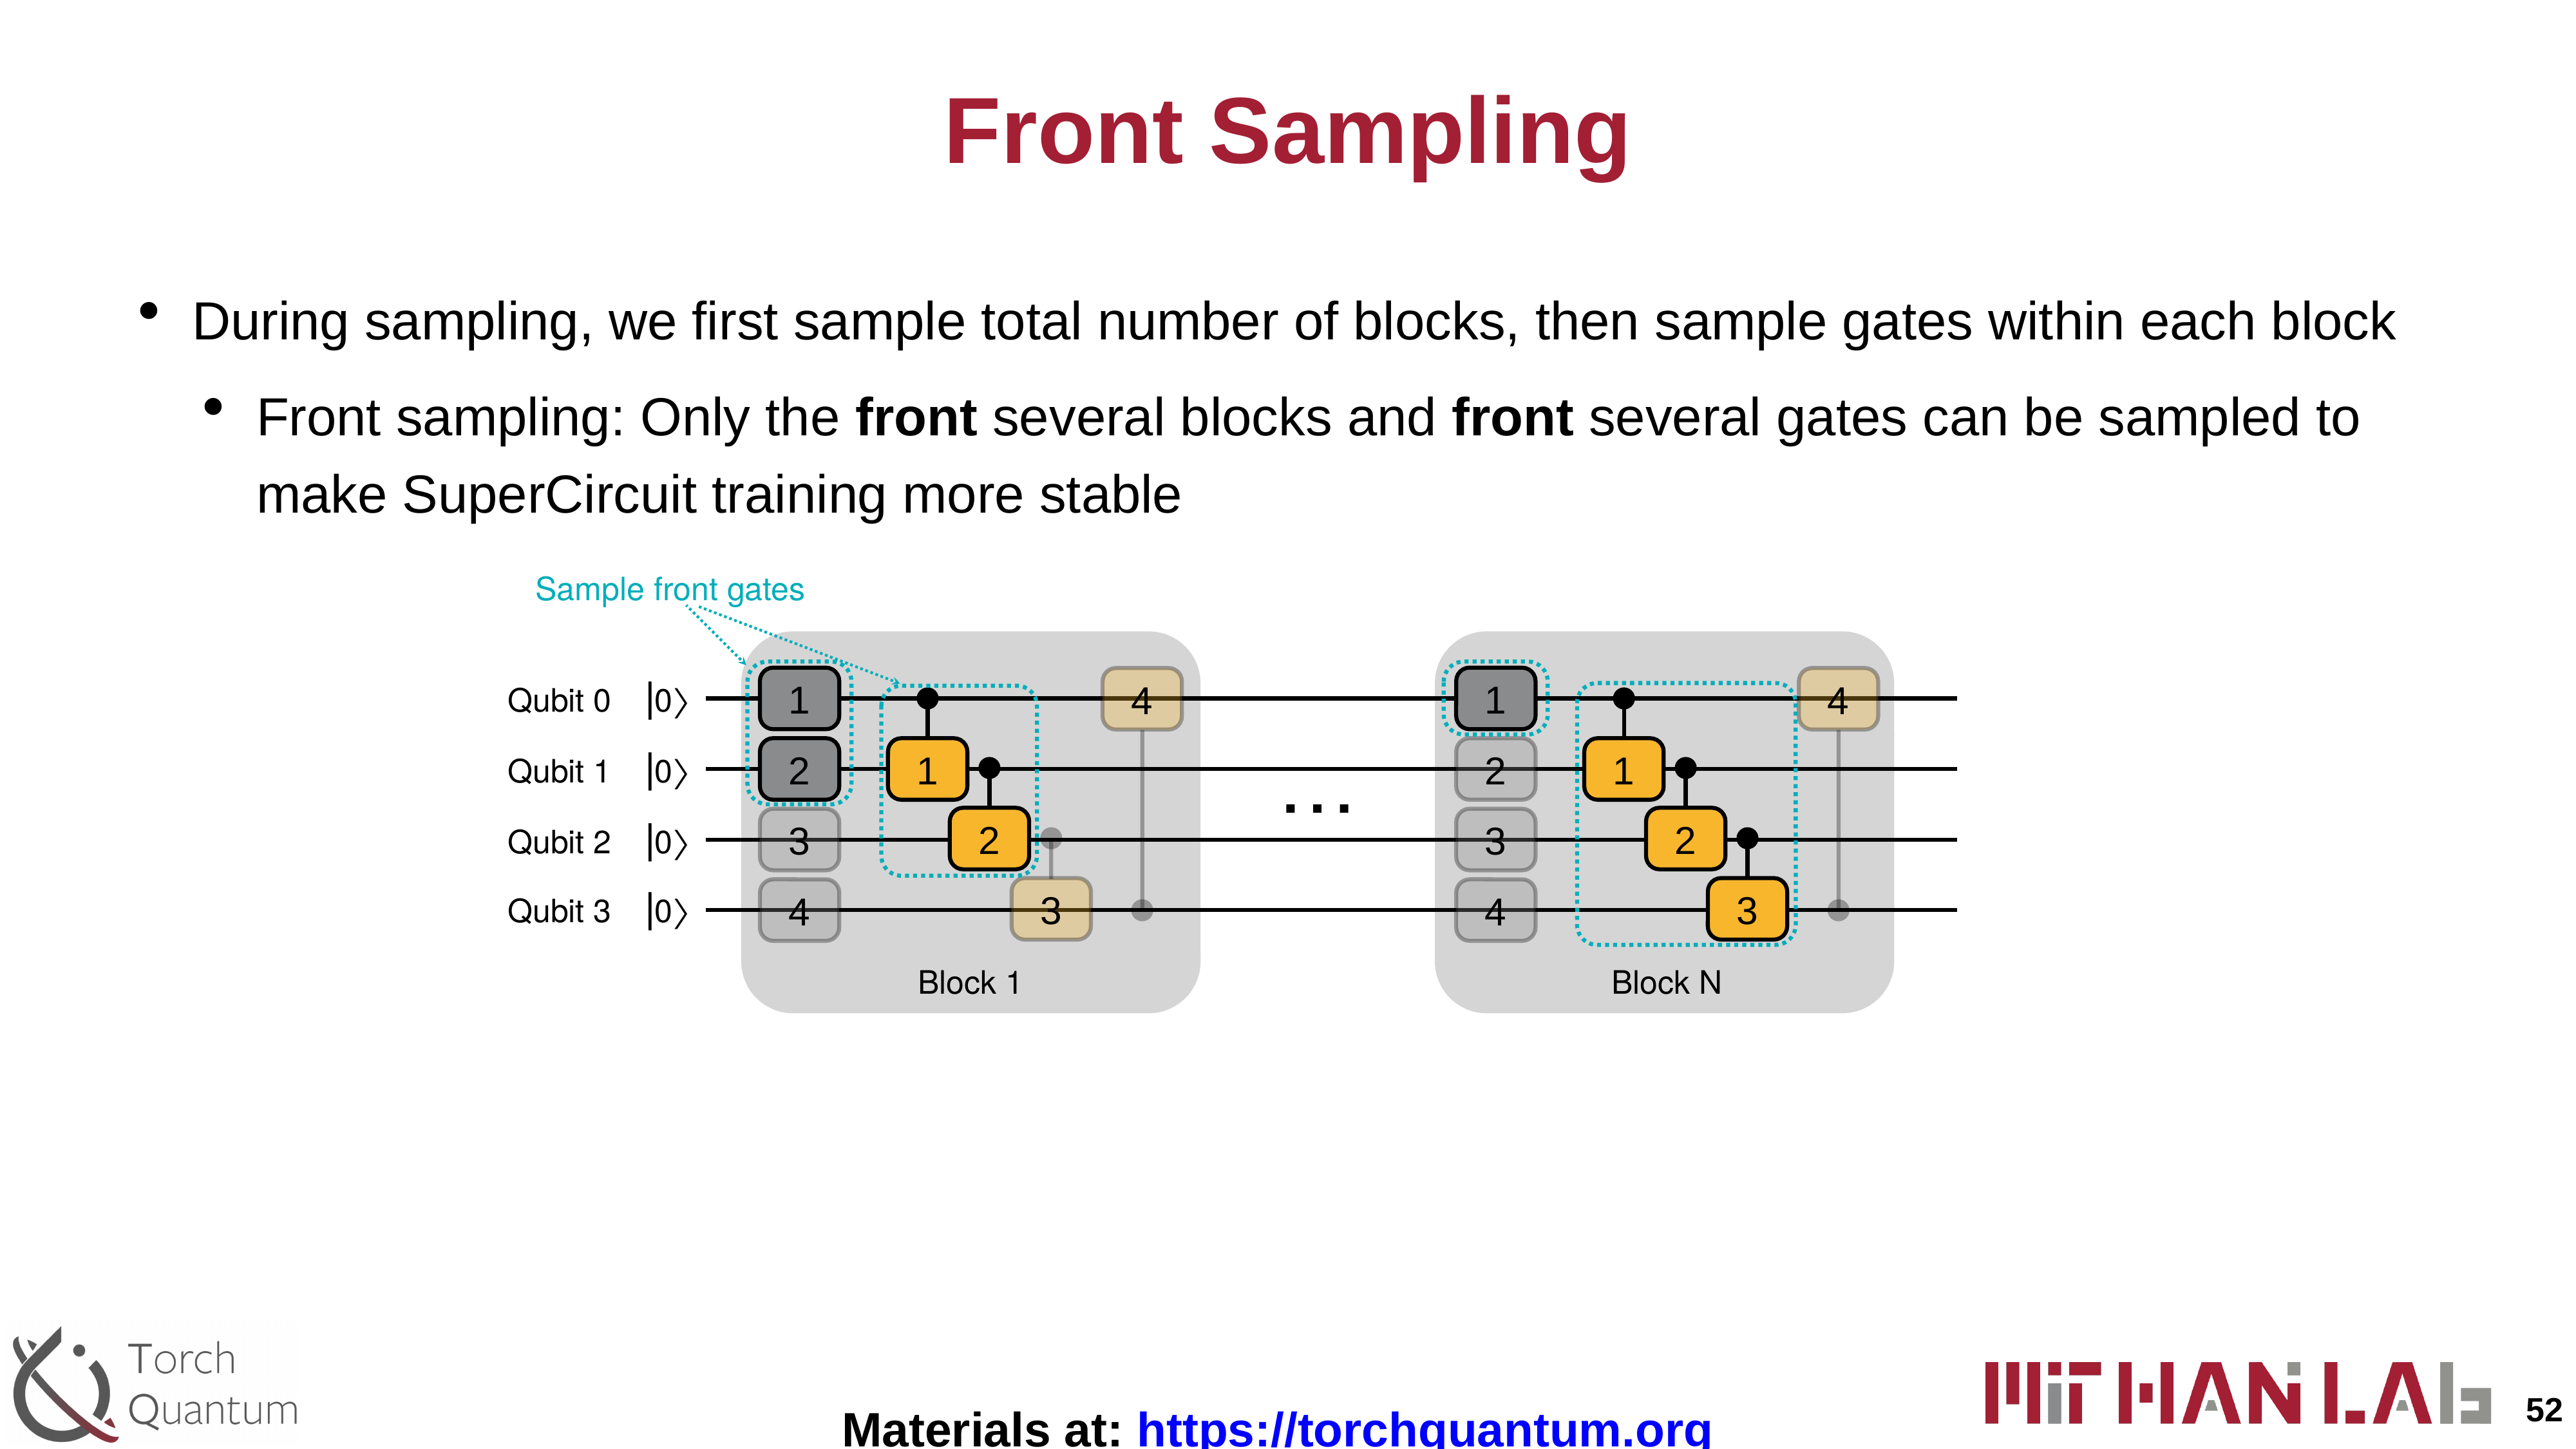

# Front Sampling
During sampling, we first sample total number of blocks, then sample gates within each block
Front sampling: Only the front several blocks and front several gates can be sampled to make SuperCircuit training more stable
Sample front gates

1
4

1
2

2
3

3
4
1
4

1
2

2
3

3
4
Qubit 0   ⎥0〉

…
Qubit 1   ⎥0〉

Qubit 2   ⎥0〉

Qubit 3   ⎥0〉

Block 1
Block N
52